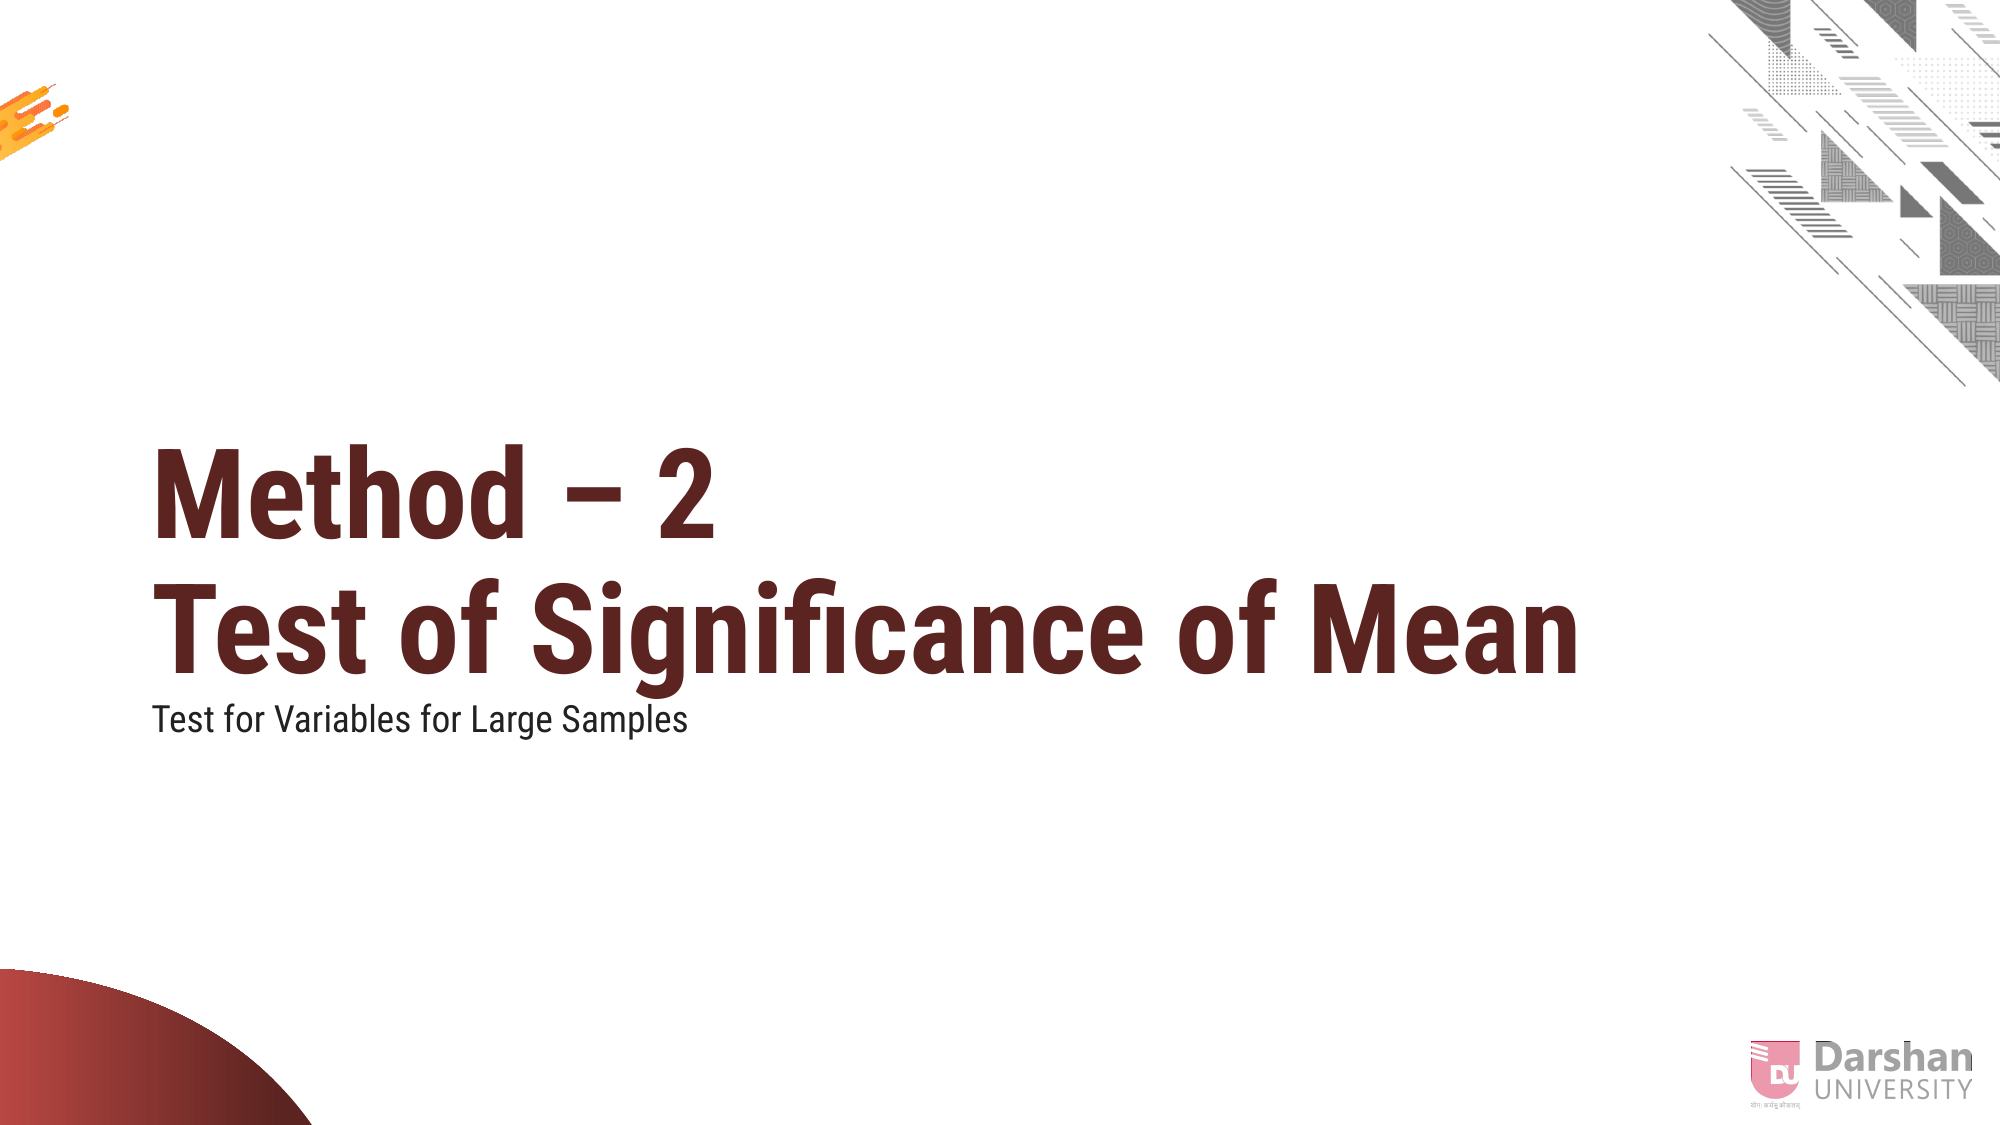

# Method – 2 Test of Significance of Mean Test for Variables for Large Samples